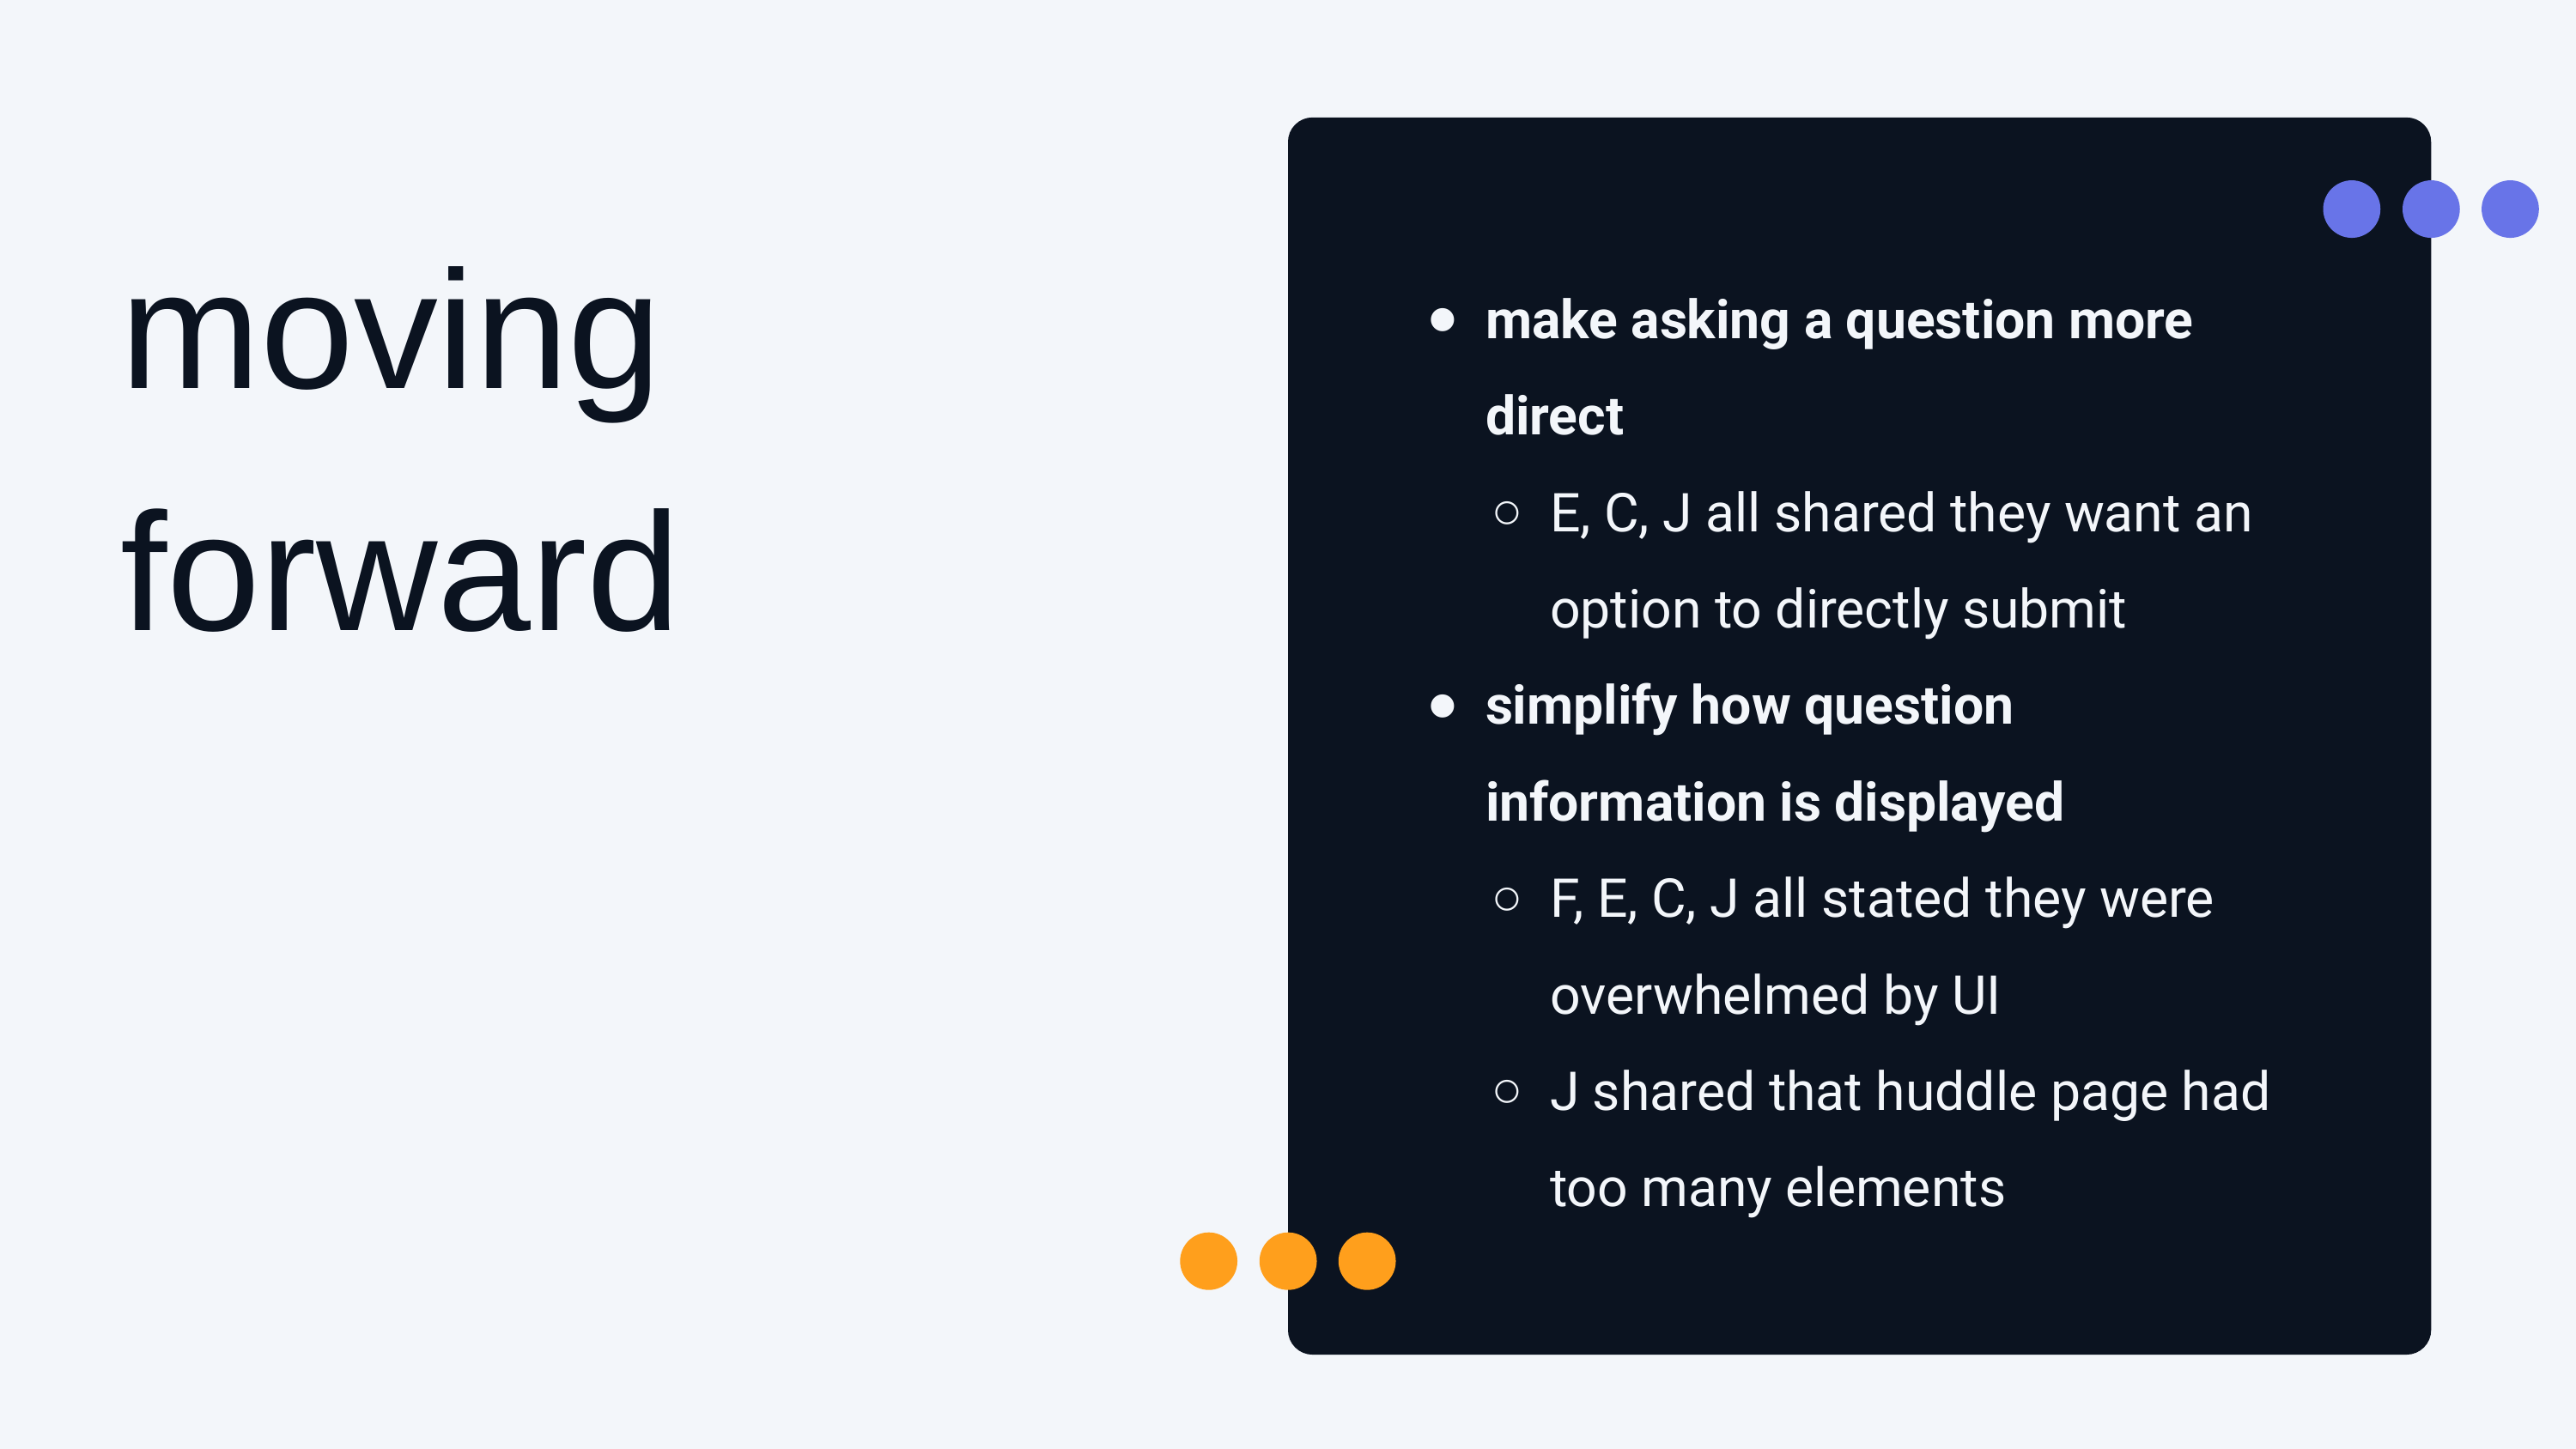

moving forward

make asking a question more direct
E, C, J all shared they want an option to directly submit
simplify how question information is displayed
F, E, C, J all stated they were overwhelmed by UI
J shared that huddle page had too many elements